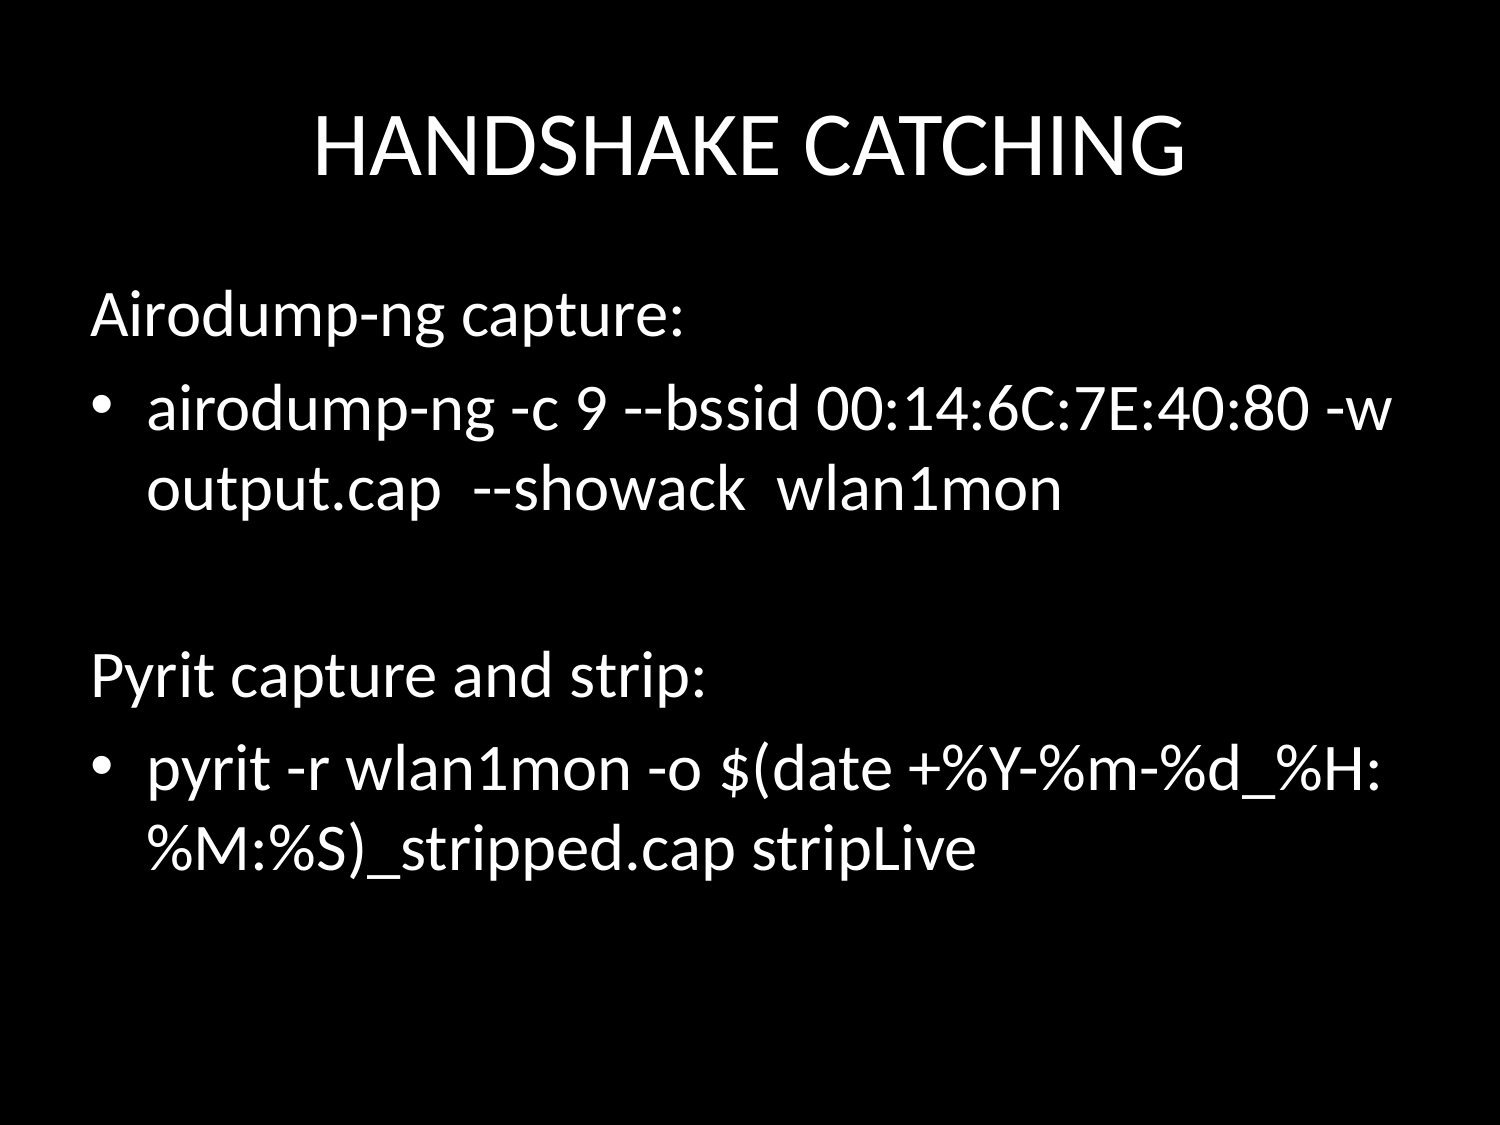

# HANDSHAKE CATCHING
Airodump-ng capture:
airodump-ng -c 9 --bssid 00:14:6C:7E:40:80 -w output.cap  --showack  wlan1mon

Pyrit capture and strip:
pyrit -r wlan1mon -o $(date +%Y-%m-%d_%H:%M:%S)_stripped.cap stripLive